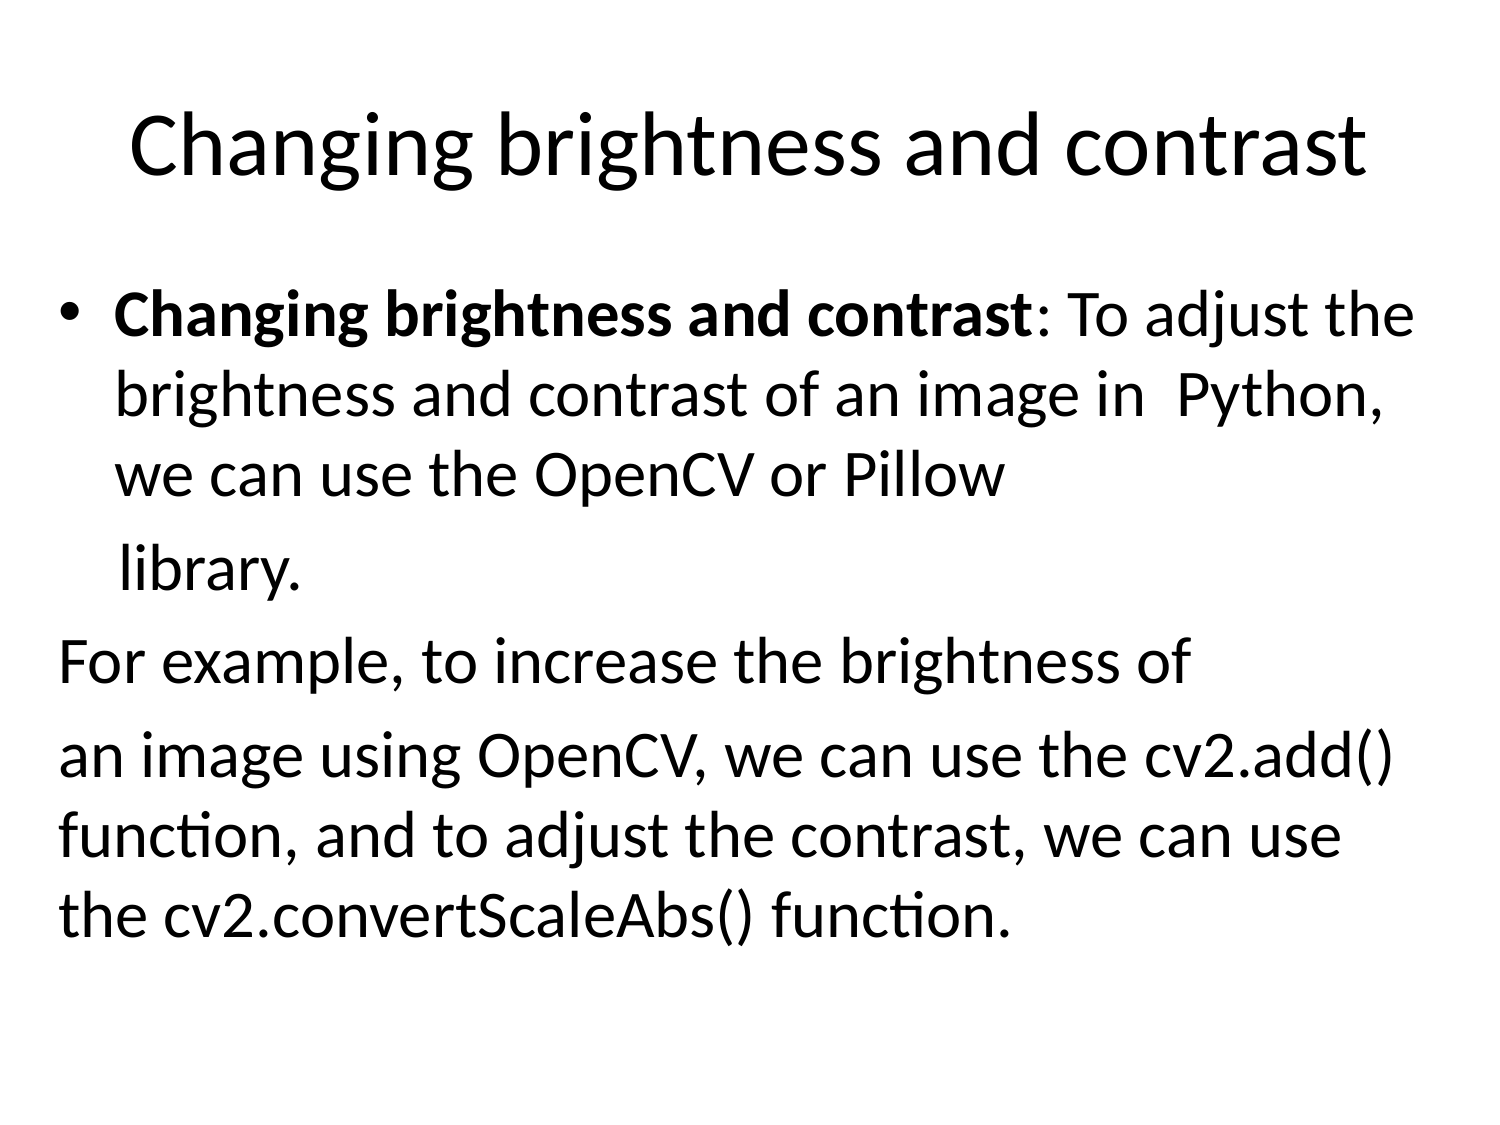

# Changing brightness and contrast
Changing brightness and contrast: To adjust the brightness and contrast of an image in  Python, we can use the OpenCV or Pillow
    library.
For example, to increase the brightness of
an image using OpenCV, we can use the cv2.add() function, and to adjust the contrast, we can use the cv2.convertScaleAbs() function.